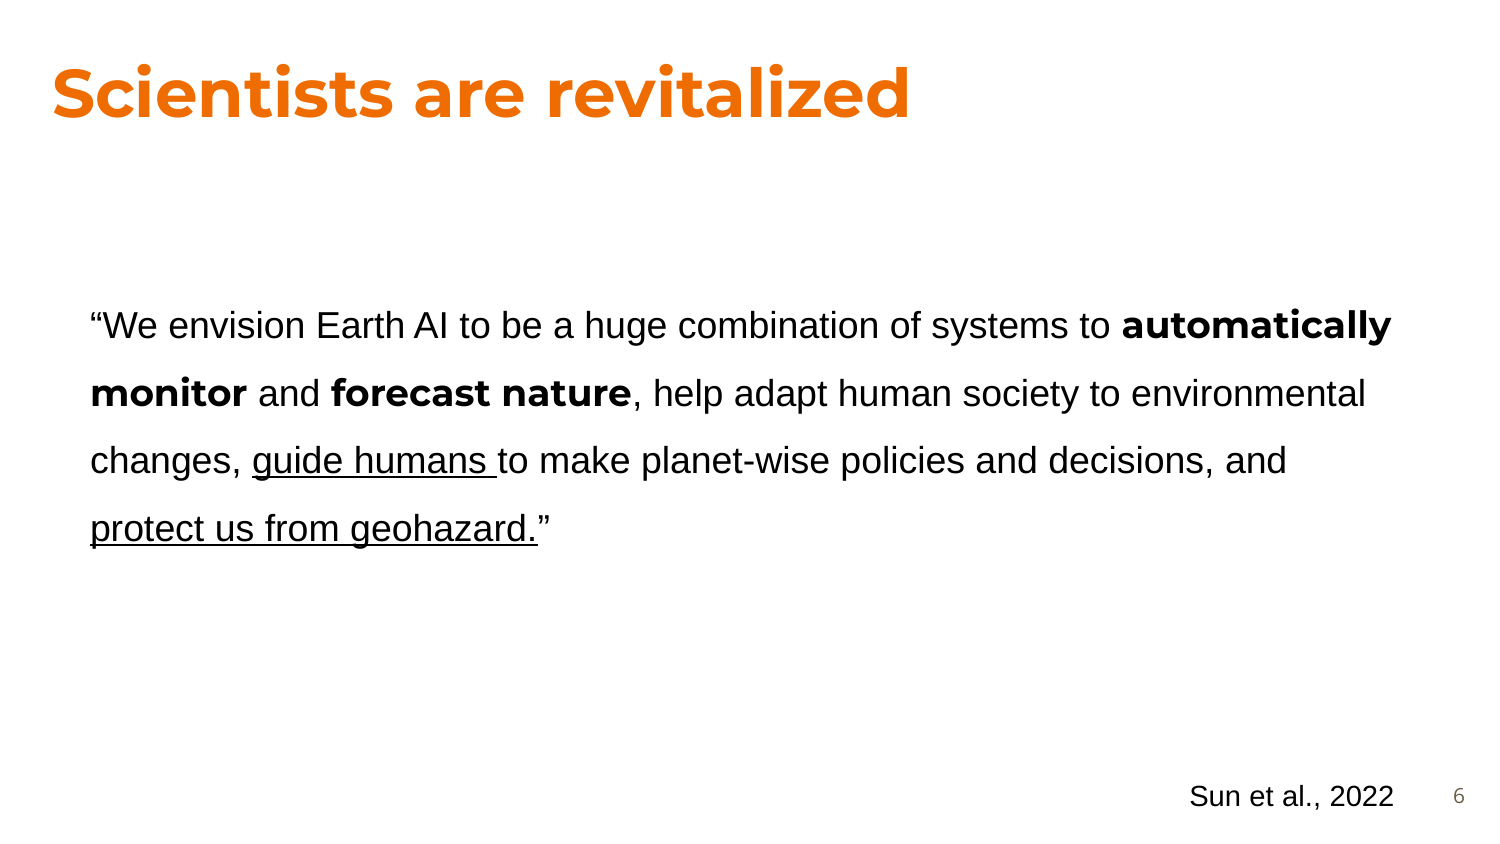

# Scientists are revitalized
“We envision Earth AI to be a huge combination of systems to automatically monitor and forecast nature, help adapt human society to environmental changes, guide humans to make planet-wise policies and decisions, and protect us from geohazard.”
Sun et al., 2022
6